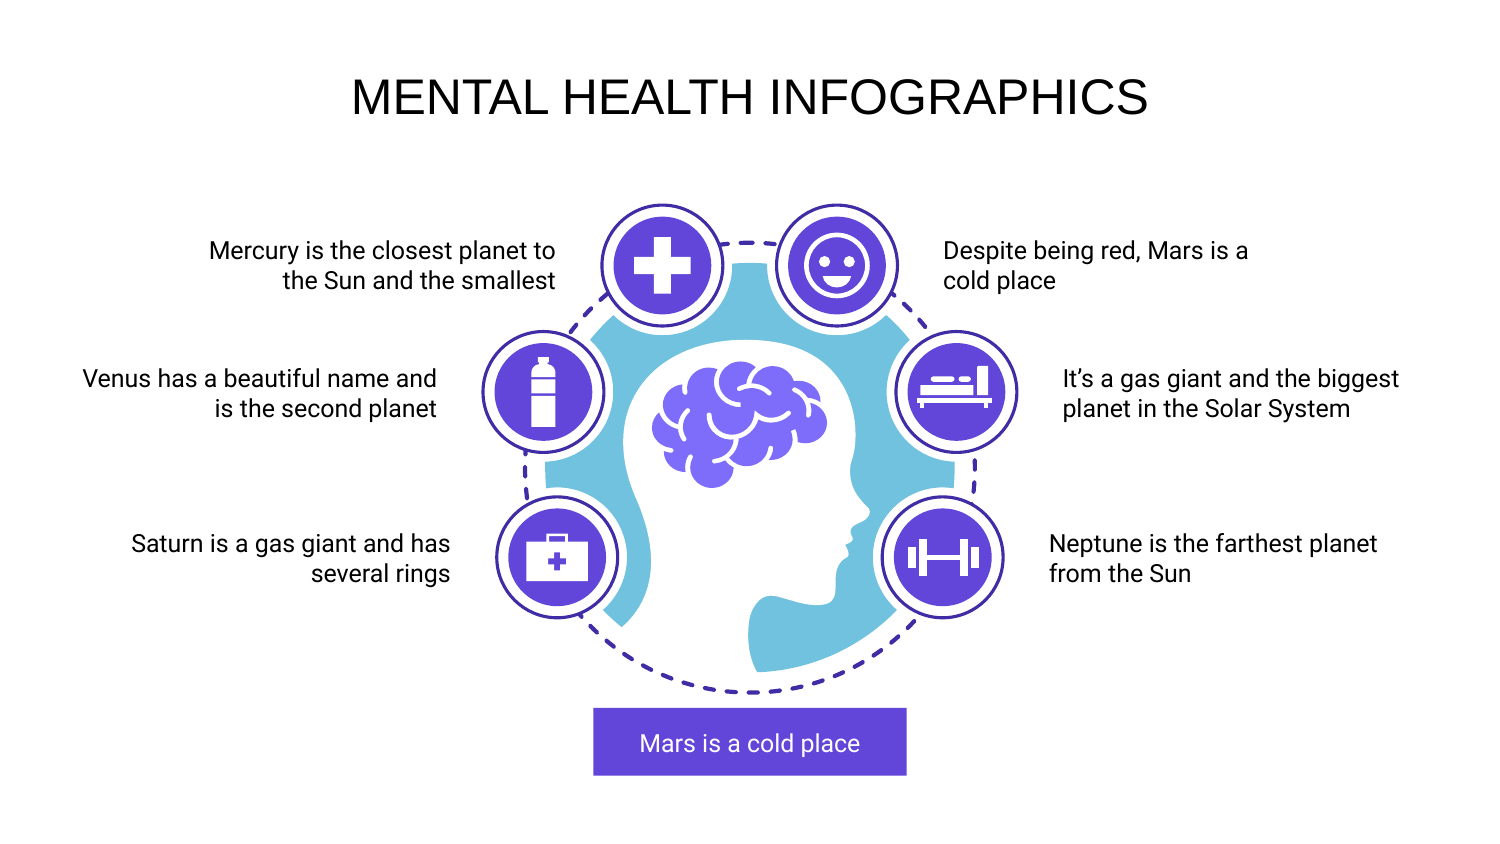

# MENTAL HEALTH INFOGRAPHICS

Mercury is the closest planet to the Sun and the smallest
Despite being red, Mars is a cold place

It’s a gas giant and the biggest planet in the Solar System
Venus has a beautiful name and is the second planet

Neptune is the farthest planet from the Sun
Saturn is a gas giant and has several rings

Mars is a cold place